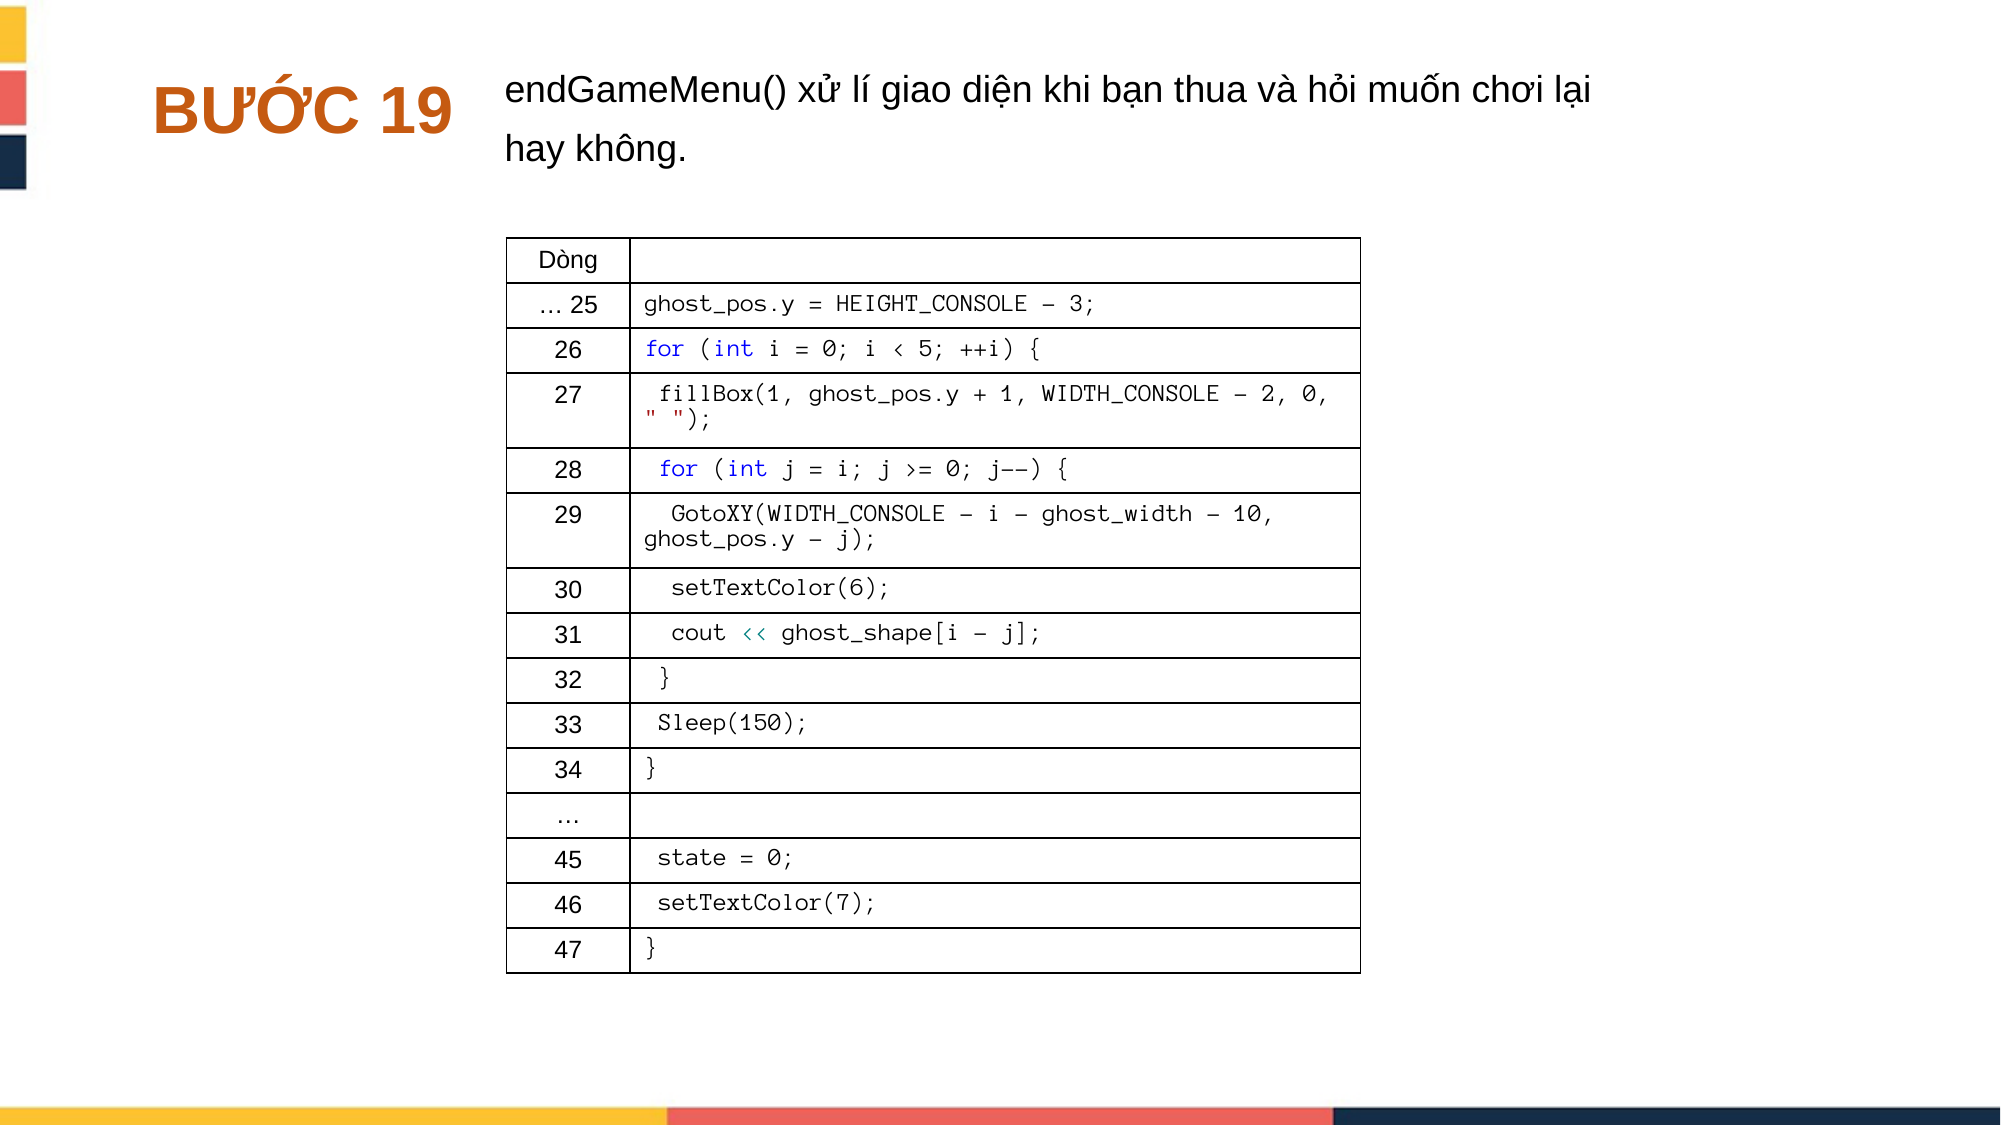

endGameMenu() xử lí giao diện khi bạn thua và hỏi muốn chơi lại hay không.
BƯỚC 19
| Dòng |  |
| --- | --- |
| … 25 | ghost\_pos.y = HEIGHT\_CONSOLE - 3; |
| 26 | for (int i = 0; i < 5; ++i) { |
| 27 | fillBox(1, ghost\_pos.y + 1, WIDTH\_CONSOLE - 2, 0, " "); |
| 28 | for (int j = i; j >= 0; j--) { |
| 29 | GotoXY(WIDTH\_CONSOLE - i - ghost\_width - 10, ghost\_pos.y - j); |
| 30 | setTextColor(6); |
| 31 | cout << ghost\_shape[i - j]; |
| 32 | } |
| 33 | Sleep(150); |
| 34 | } |
| … |  |
| 45 | state = 0; |
| 46 | setTextColor(7); |
| 47 | } |